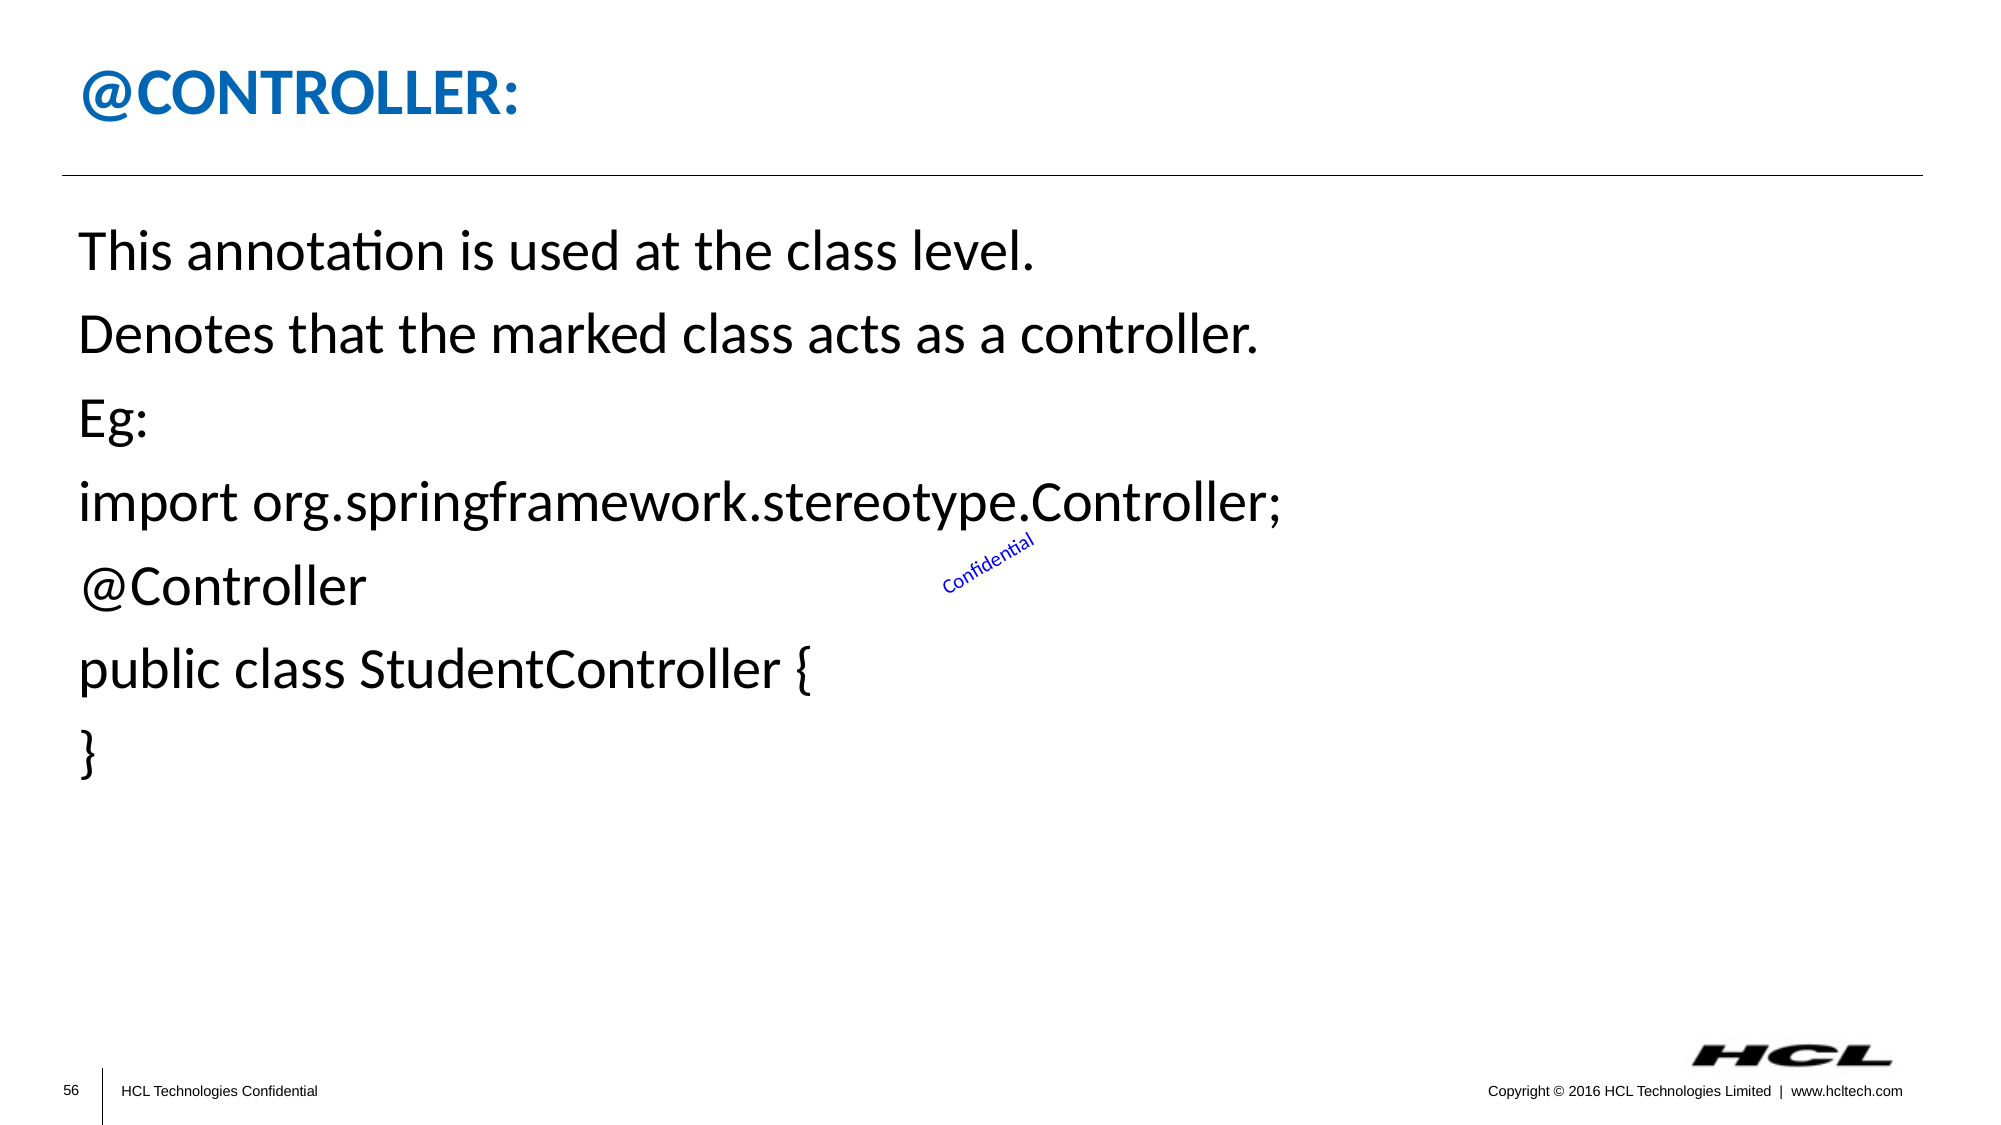

# @Controller:
This annotation is used at the class level.
Denotes that the marked class acts as a controller.
Eg:
import org.springframework.stereotype.Controller;
@Controller
public class StudentController {
}